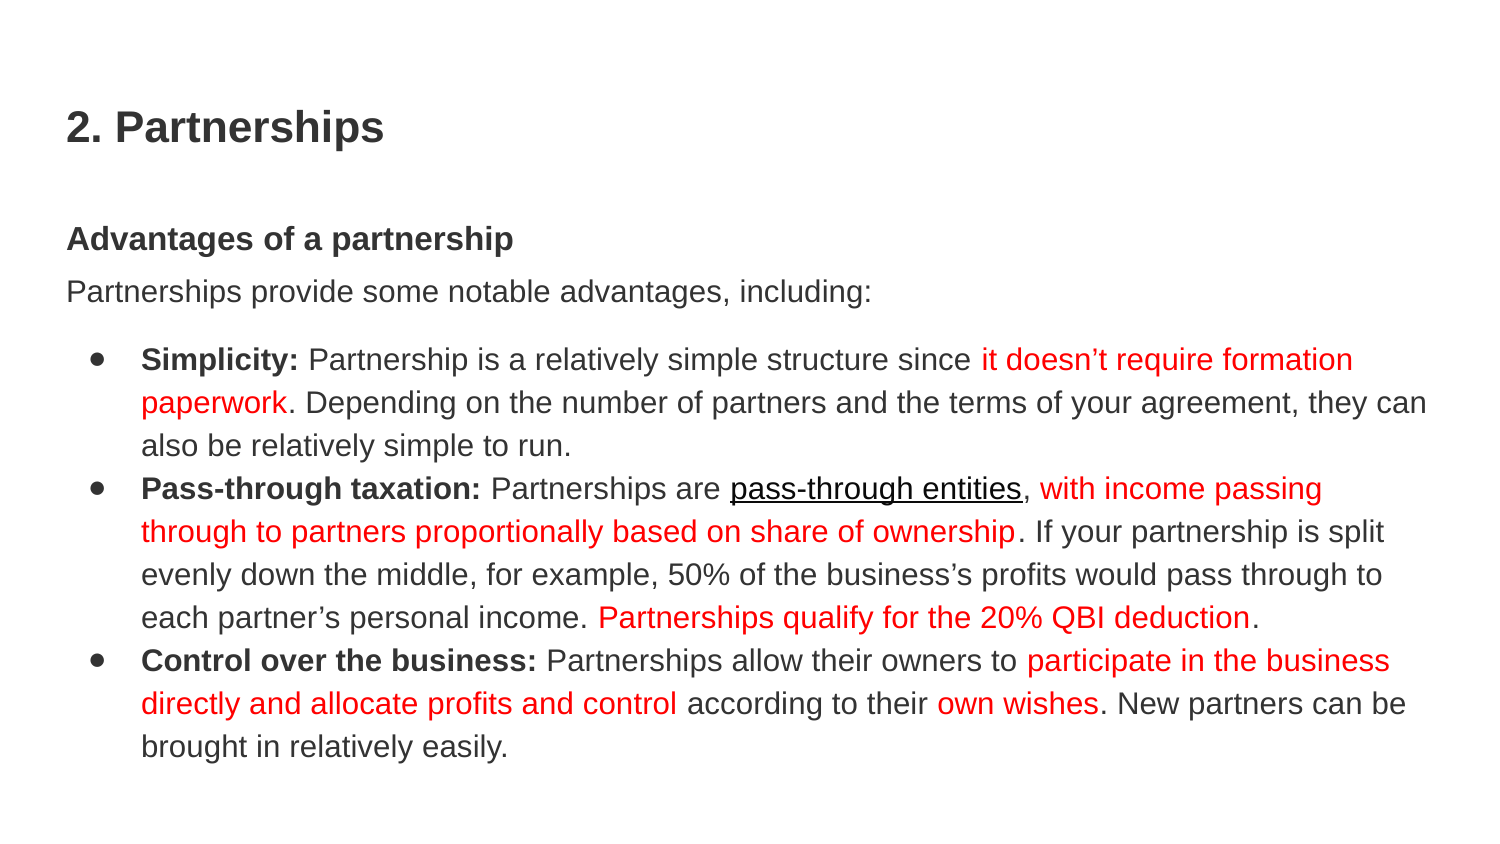

# 2. Partnerships

Advantages of a partnership
Partnerships provide some notable advantages, including:
Simplicity: Partnership is a relatively simple structure since it doesn’t require formation paperwork. Depending on the number of partners and the terms of your agreement, they can also be relatively simple to run.
Pass-through taxation: Partnerships are pass-through entities, with income passing through to partners proportionally based on share of ownership. If your partnership is split evenly down the middle, for example, 50% of the business’s profits would pass through to each partner’s personal income. Partnerships qualify for the 20% QBI deduction.
Control over the business: Partnerships allow their owners to participate in the business directly and allocate profits and control according to their own wishes. New partners can be brought in relatively easily.